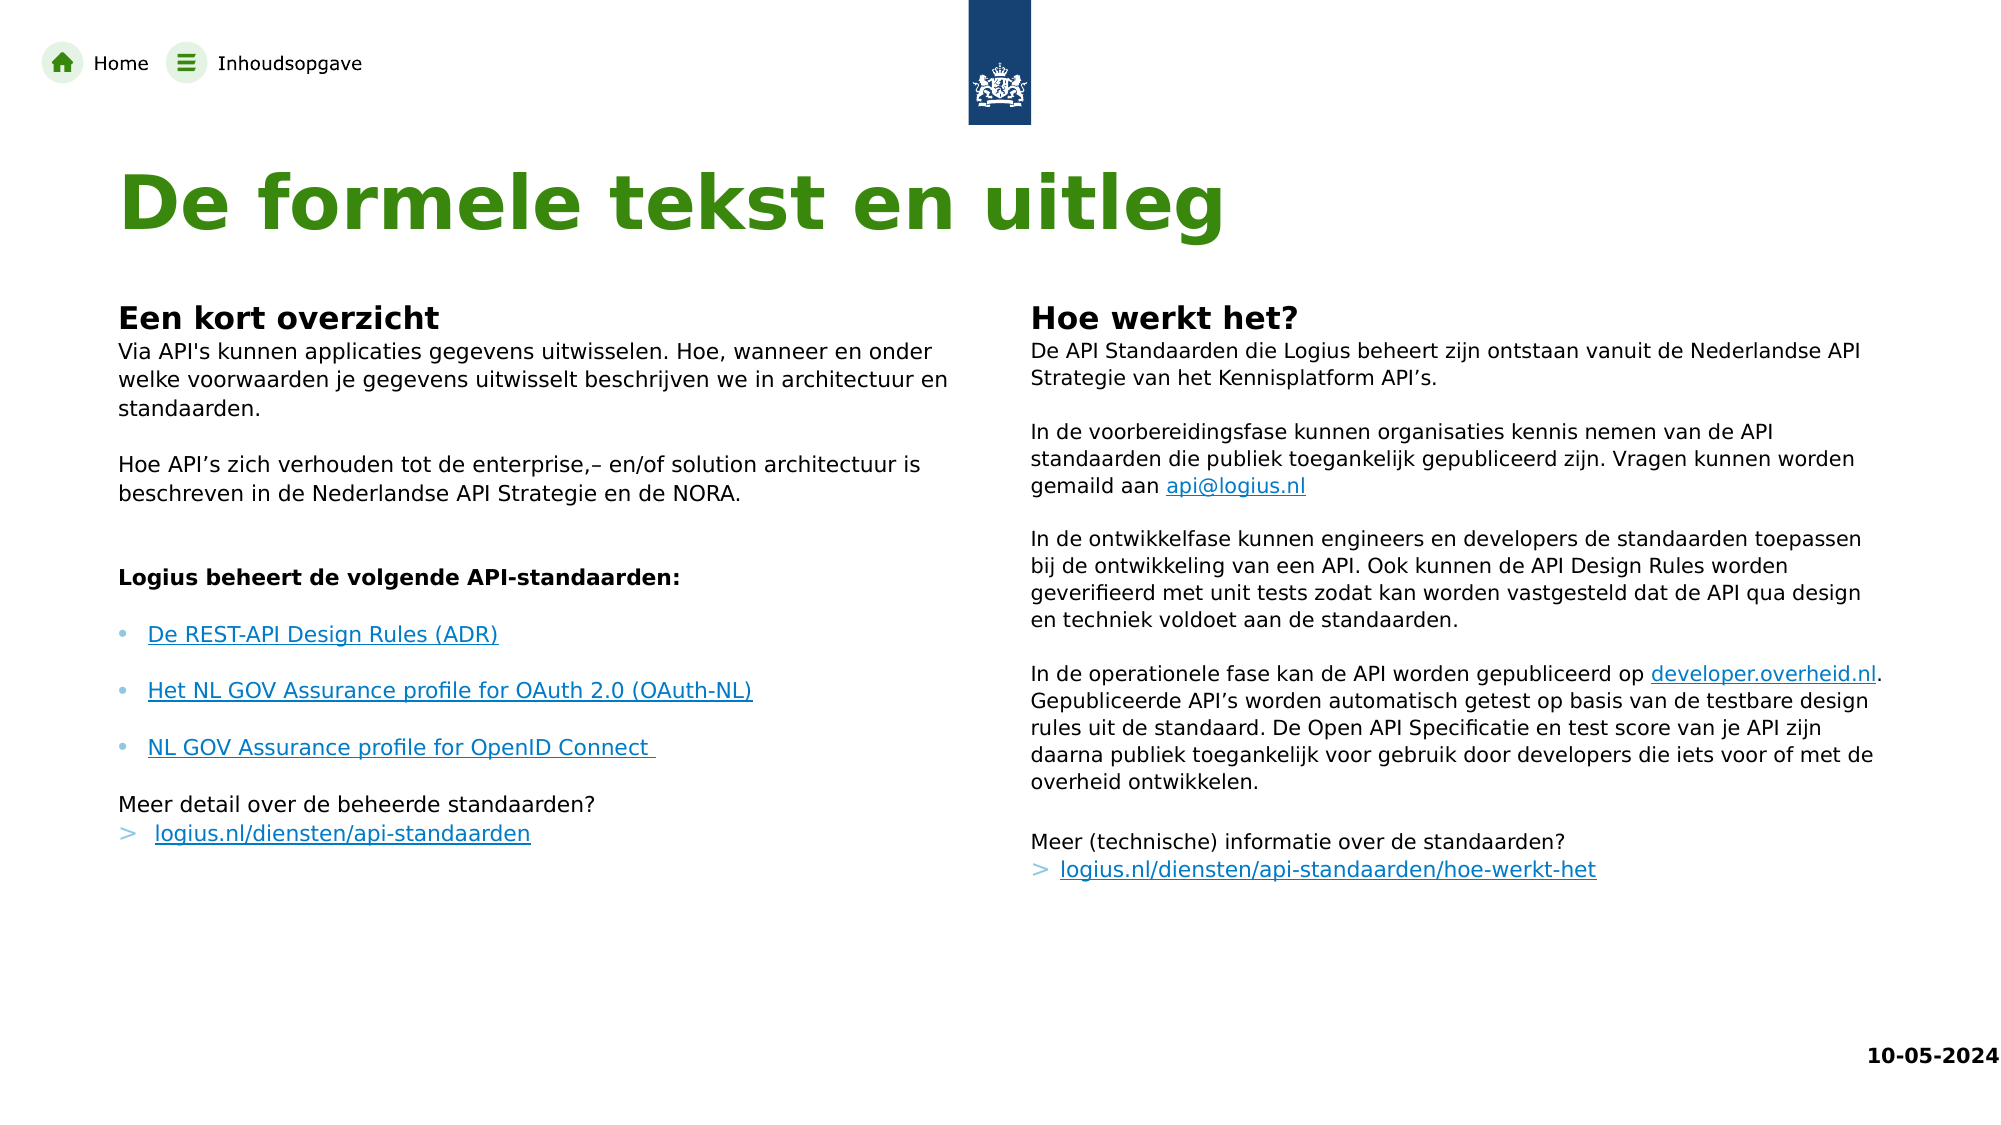

# De formele tekst en uitleg
Een kort overzicht
Via API's kunnen applicaties gegevens uitwisselen. Hoe, wanneer en onder welke voorwaarden je gegevens uitwisselt beschrijven we in architectuur en standaarden.

Hoe API’s zich verhouden tot de enterprise,– en/of solution architectuur is beschreven in de Nederlandse API Strategie en de NORA.

Logius beheert de volgende API-standaarden:

De REST-API Design Rules (ADR)

Het NL GOV Assurance profile for OAuth 2.0 (OAuth-NL)

NL GOV Assurance profile for OpenID Connect

Meer detail over de beheerde standaarden?
 logius.nl/diensten/api-standaarden

Hoe werkt het?
De API Standaarden die Logius beheert zijn ontstaan vanuit de Nederlandse API Strategie van het Kennisplatform API’s.

In de voorbereidingsfase kunnen organisaties kennis nemen van de API standaarden die publiek toegankelijk gepubliceerd zijn. Vragen kunnen worden gemaild aan api@logius.nl

In de ontwikkelfase kunnen engineers en developers de standaarden toepassen bij de ontwikkeling van een API. Ook kunnen de API Design Rules worden geverifieerd met unit tests zodat kan worden vastgesteld dat de API qua design en techniek voldoet aan de standaarden.

In de operationele fase kan de API worden gepubliceerd op developer.overheid.nl. Gepubliceerde API’s worden automatisch getest op basis van de testbare design rules uit de standaard. De Open API Specificatie en test score van je API zijn daarna publiek toegankelijk voor gebruik door developers die iets voor of met de overheid ontwikkelen.

Meer (technische) informatie over de standaarden?
logius.nl/diensten/api-standaarden/hoe-werkt-het

10-05-2024